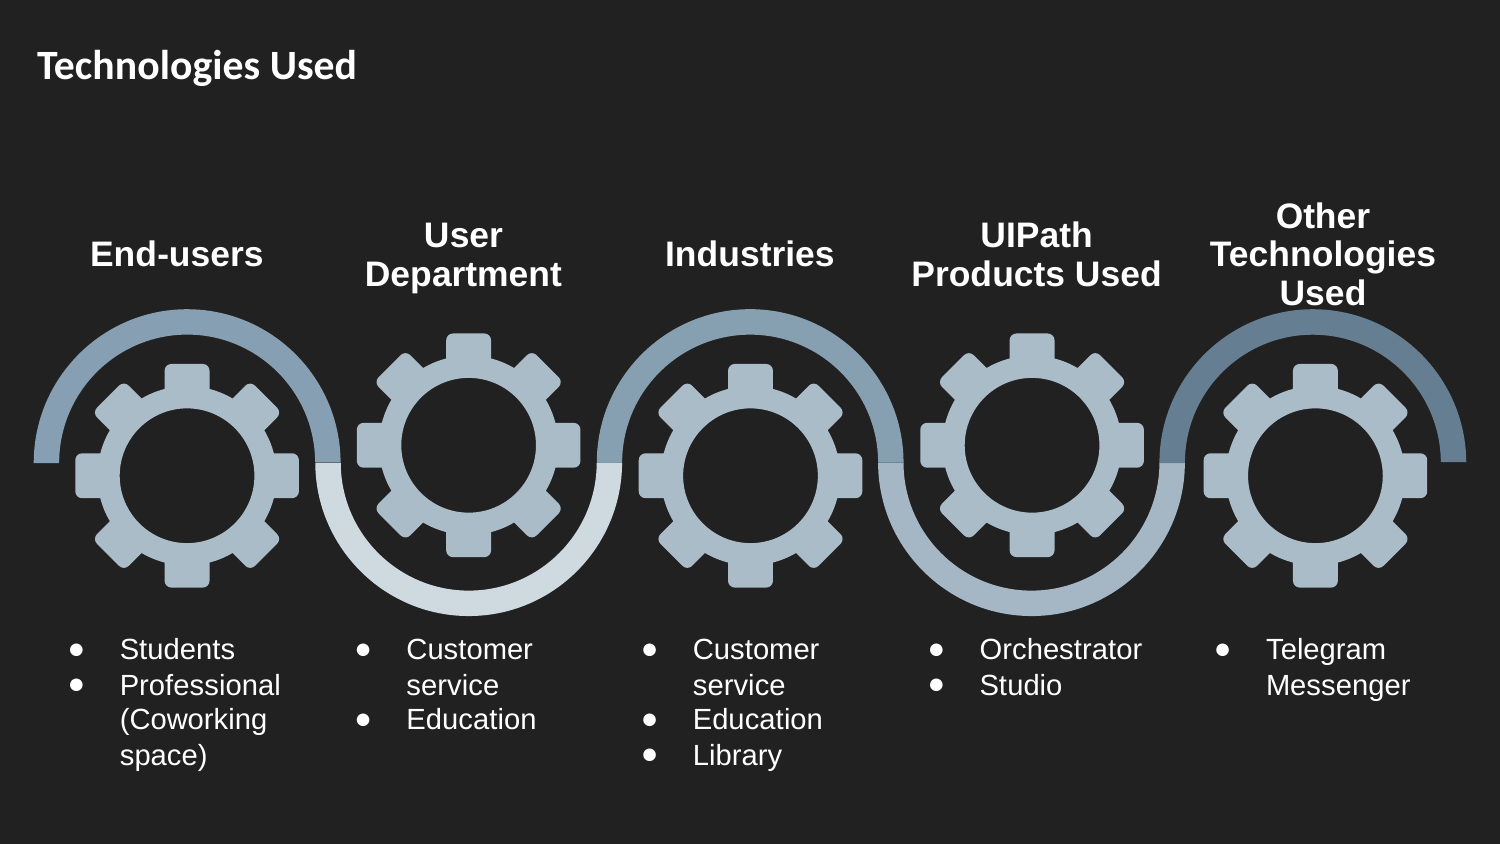

Technologies Used
End-users
User Department
Industries
UIPath Products Used
Other Technologies Used

Students
Professional (Coworking space)
Customer service
Education
Customer service
Education
Library
Orchestrator
Studio
Telegram Messenger